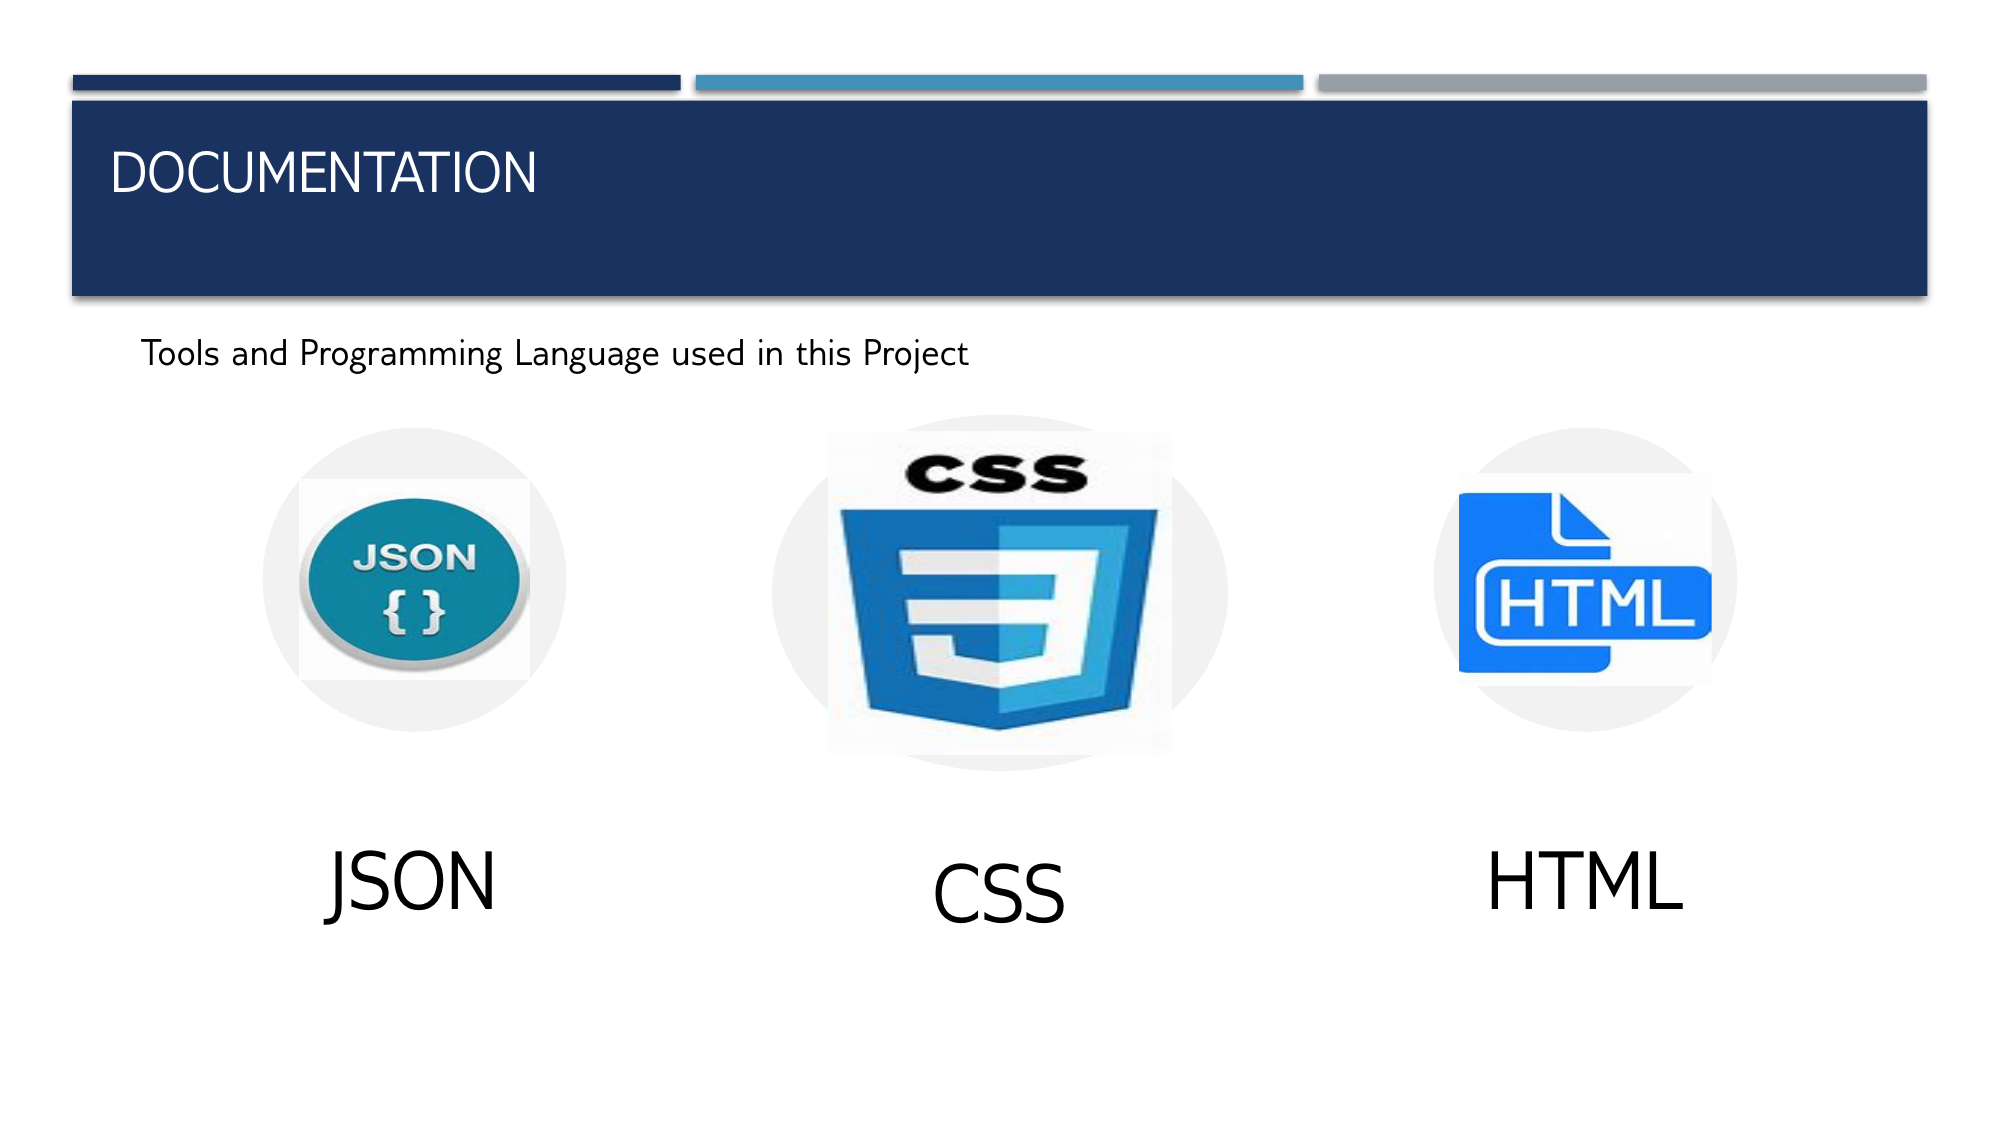

# Documentation
Tools and Programming Language used in this Project
JSON
CSS
HTML